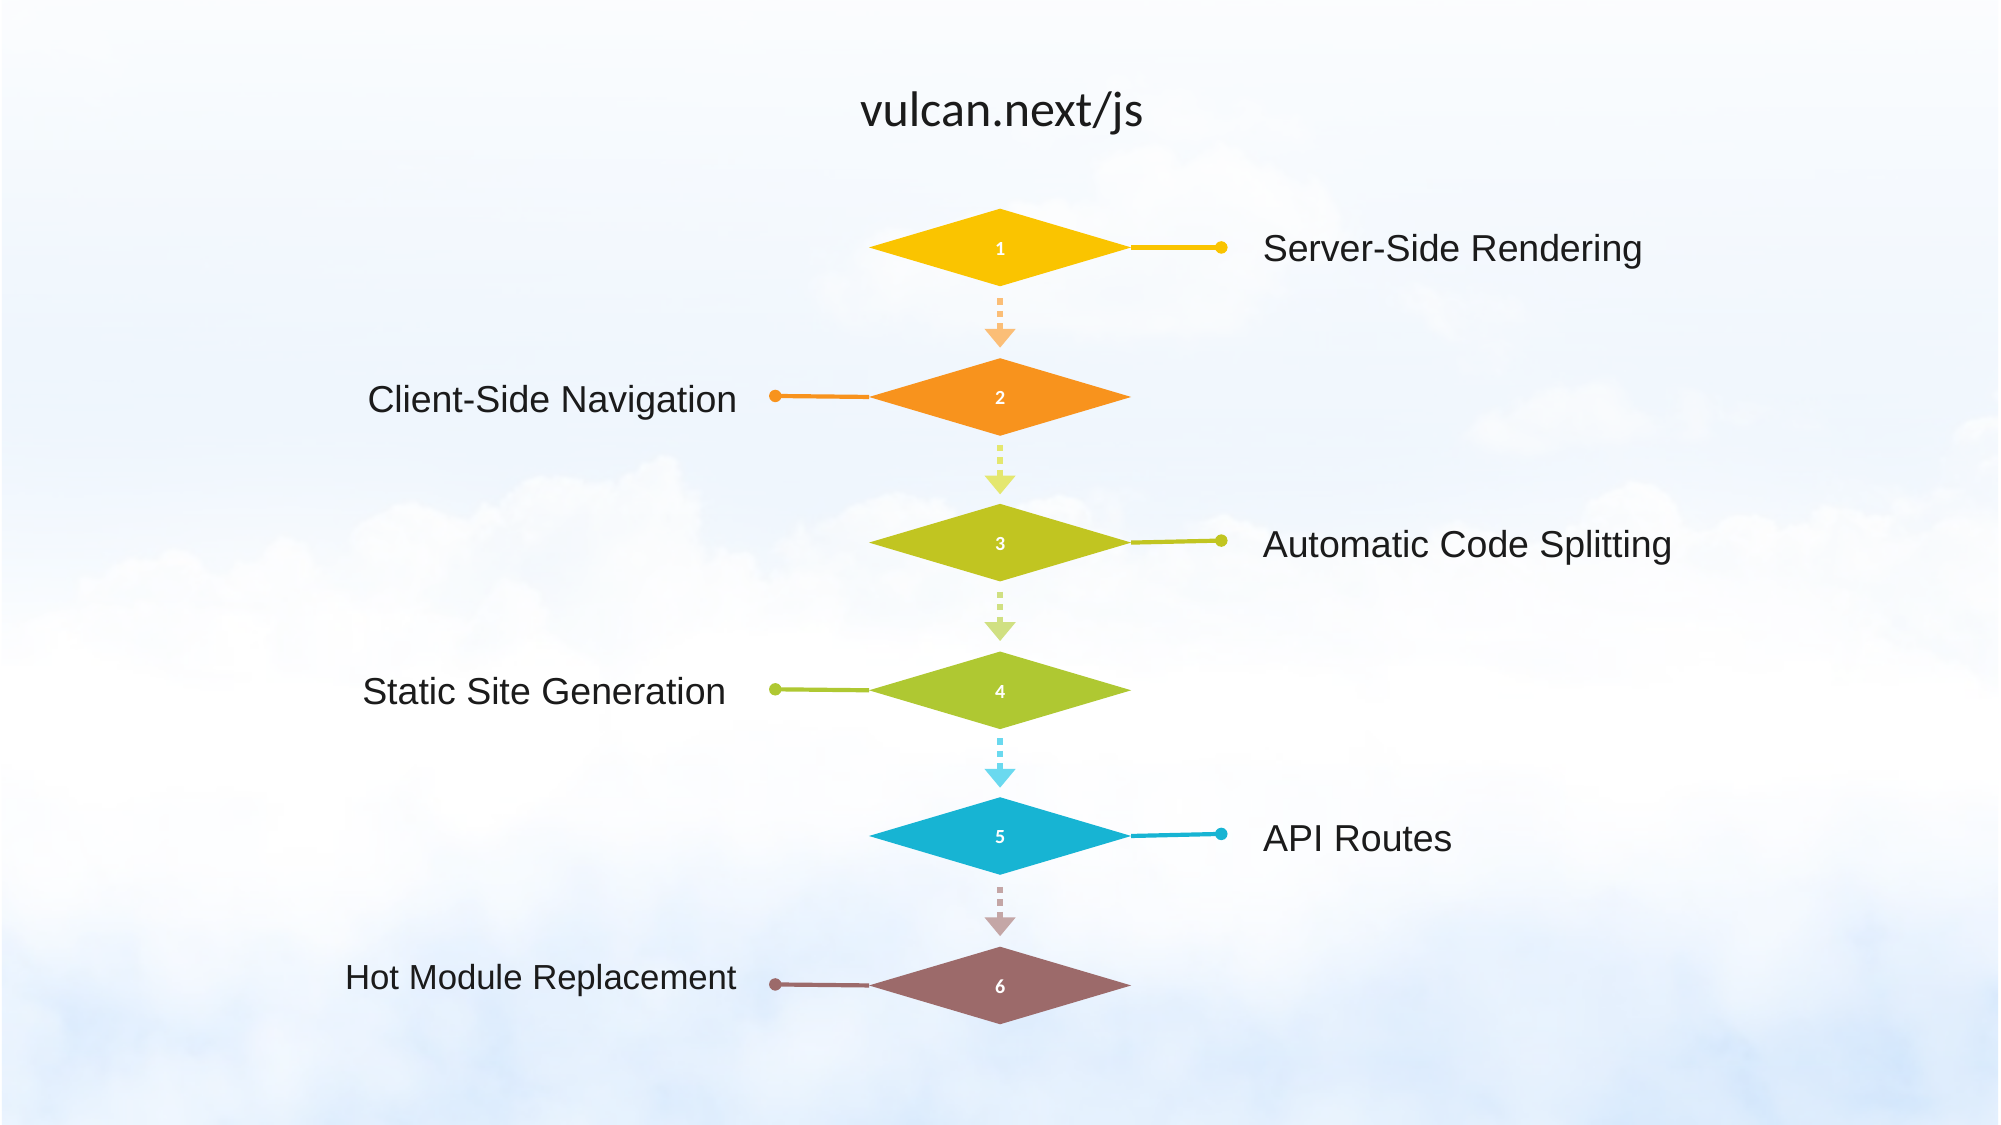

vulcan.next/js
1
Server-Side Rendering
2
Client-Side Navigation
3
Automatic Code Splitting
4
Static Site Generation
5
API Routes
6
Hot Module Replacement